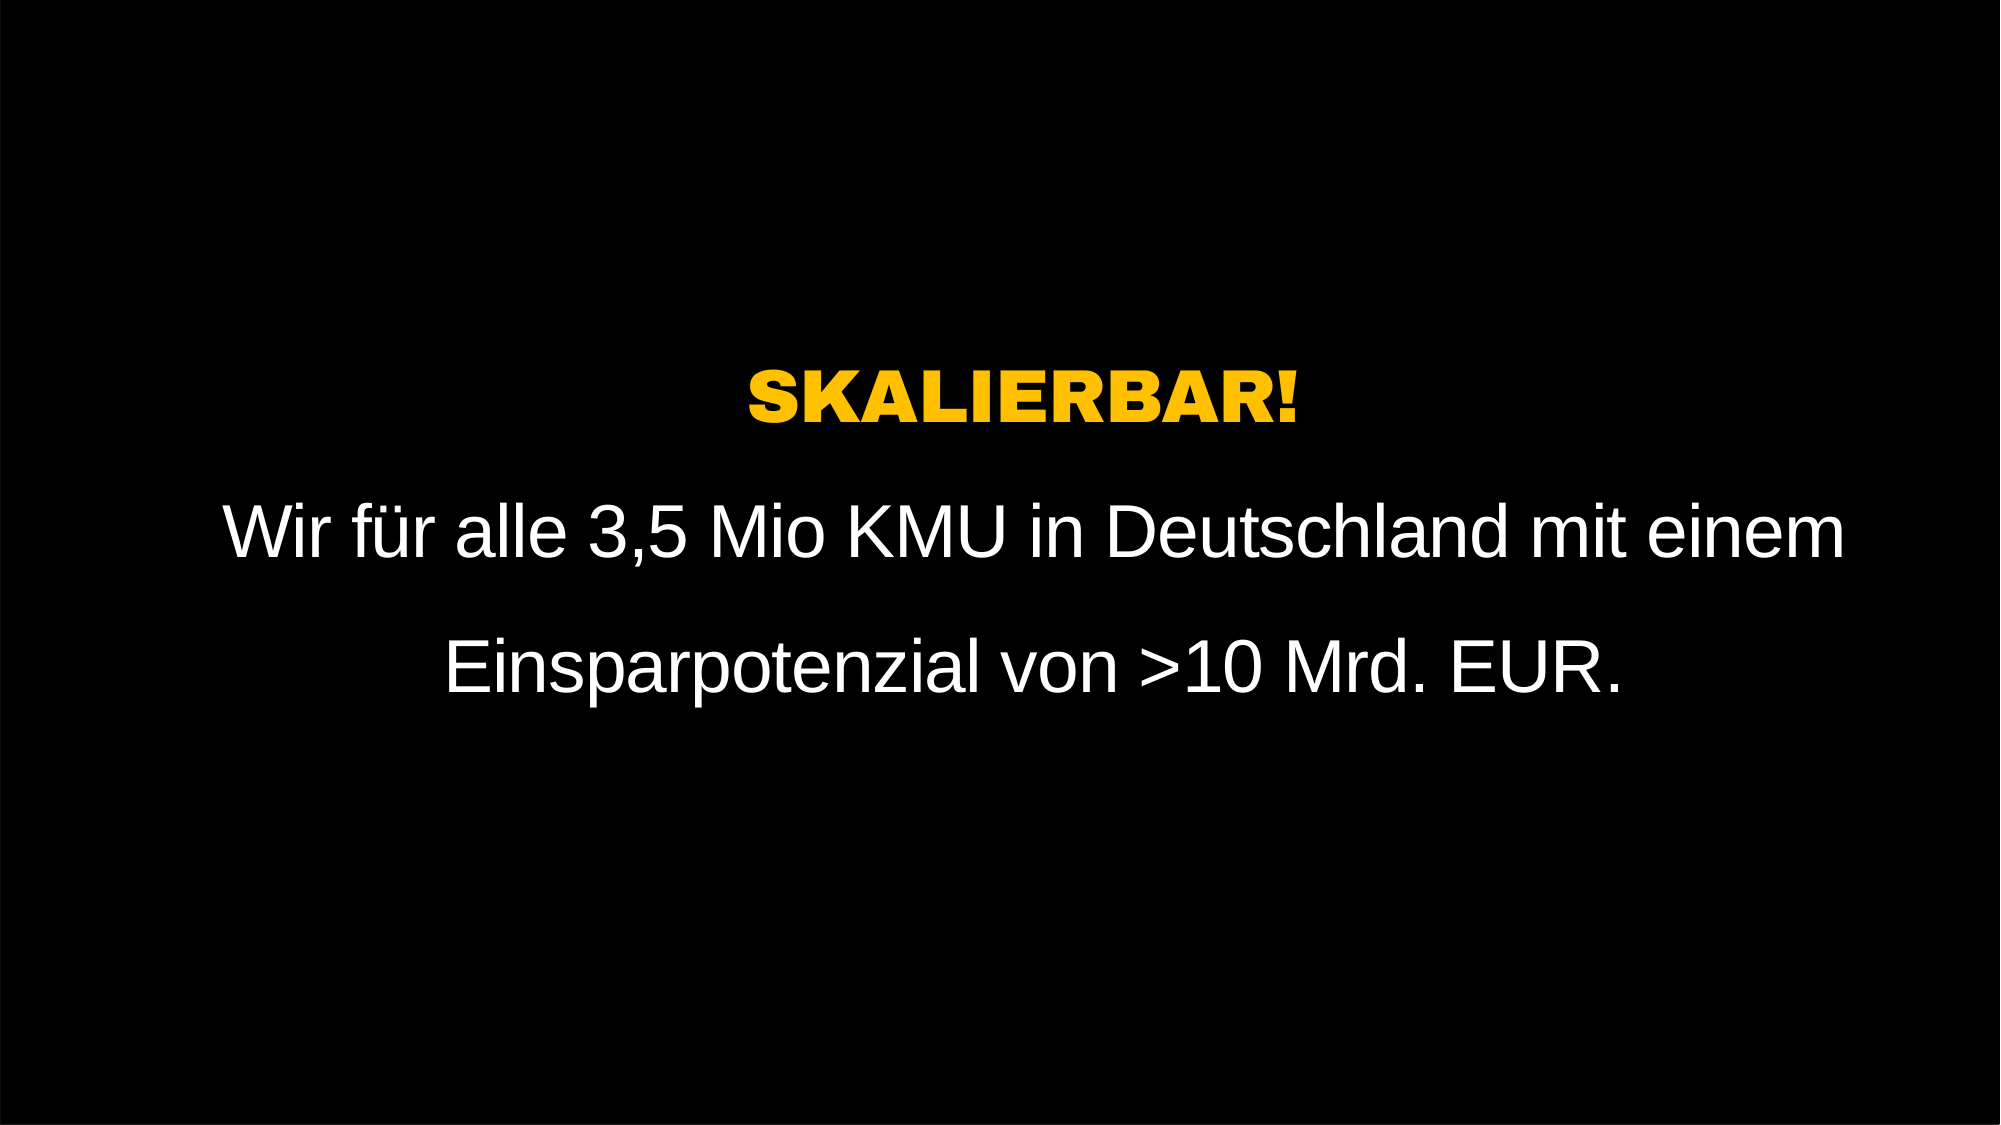

SKALIERBAR! 
Wir für alle 3,5 Mio KMU in Deutschland mit einem Einsparpotenzial von >10 Mrd. EUR.